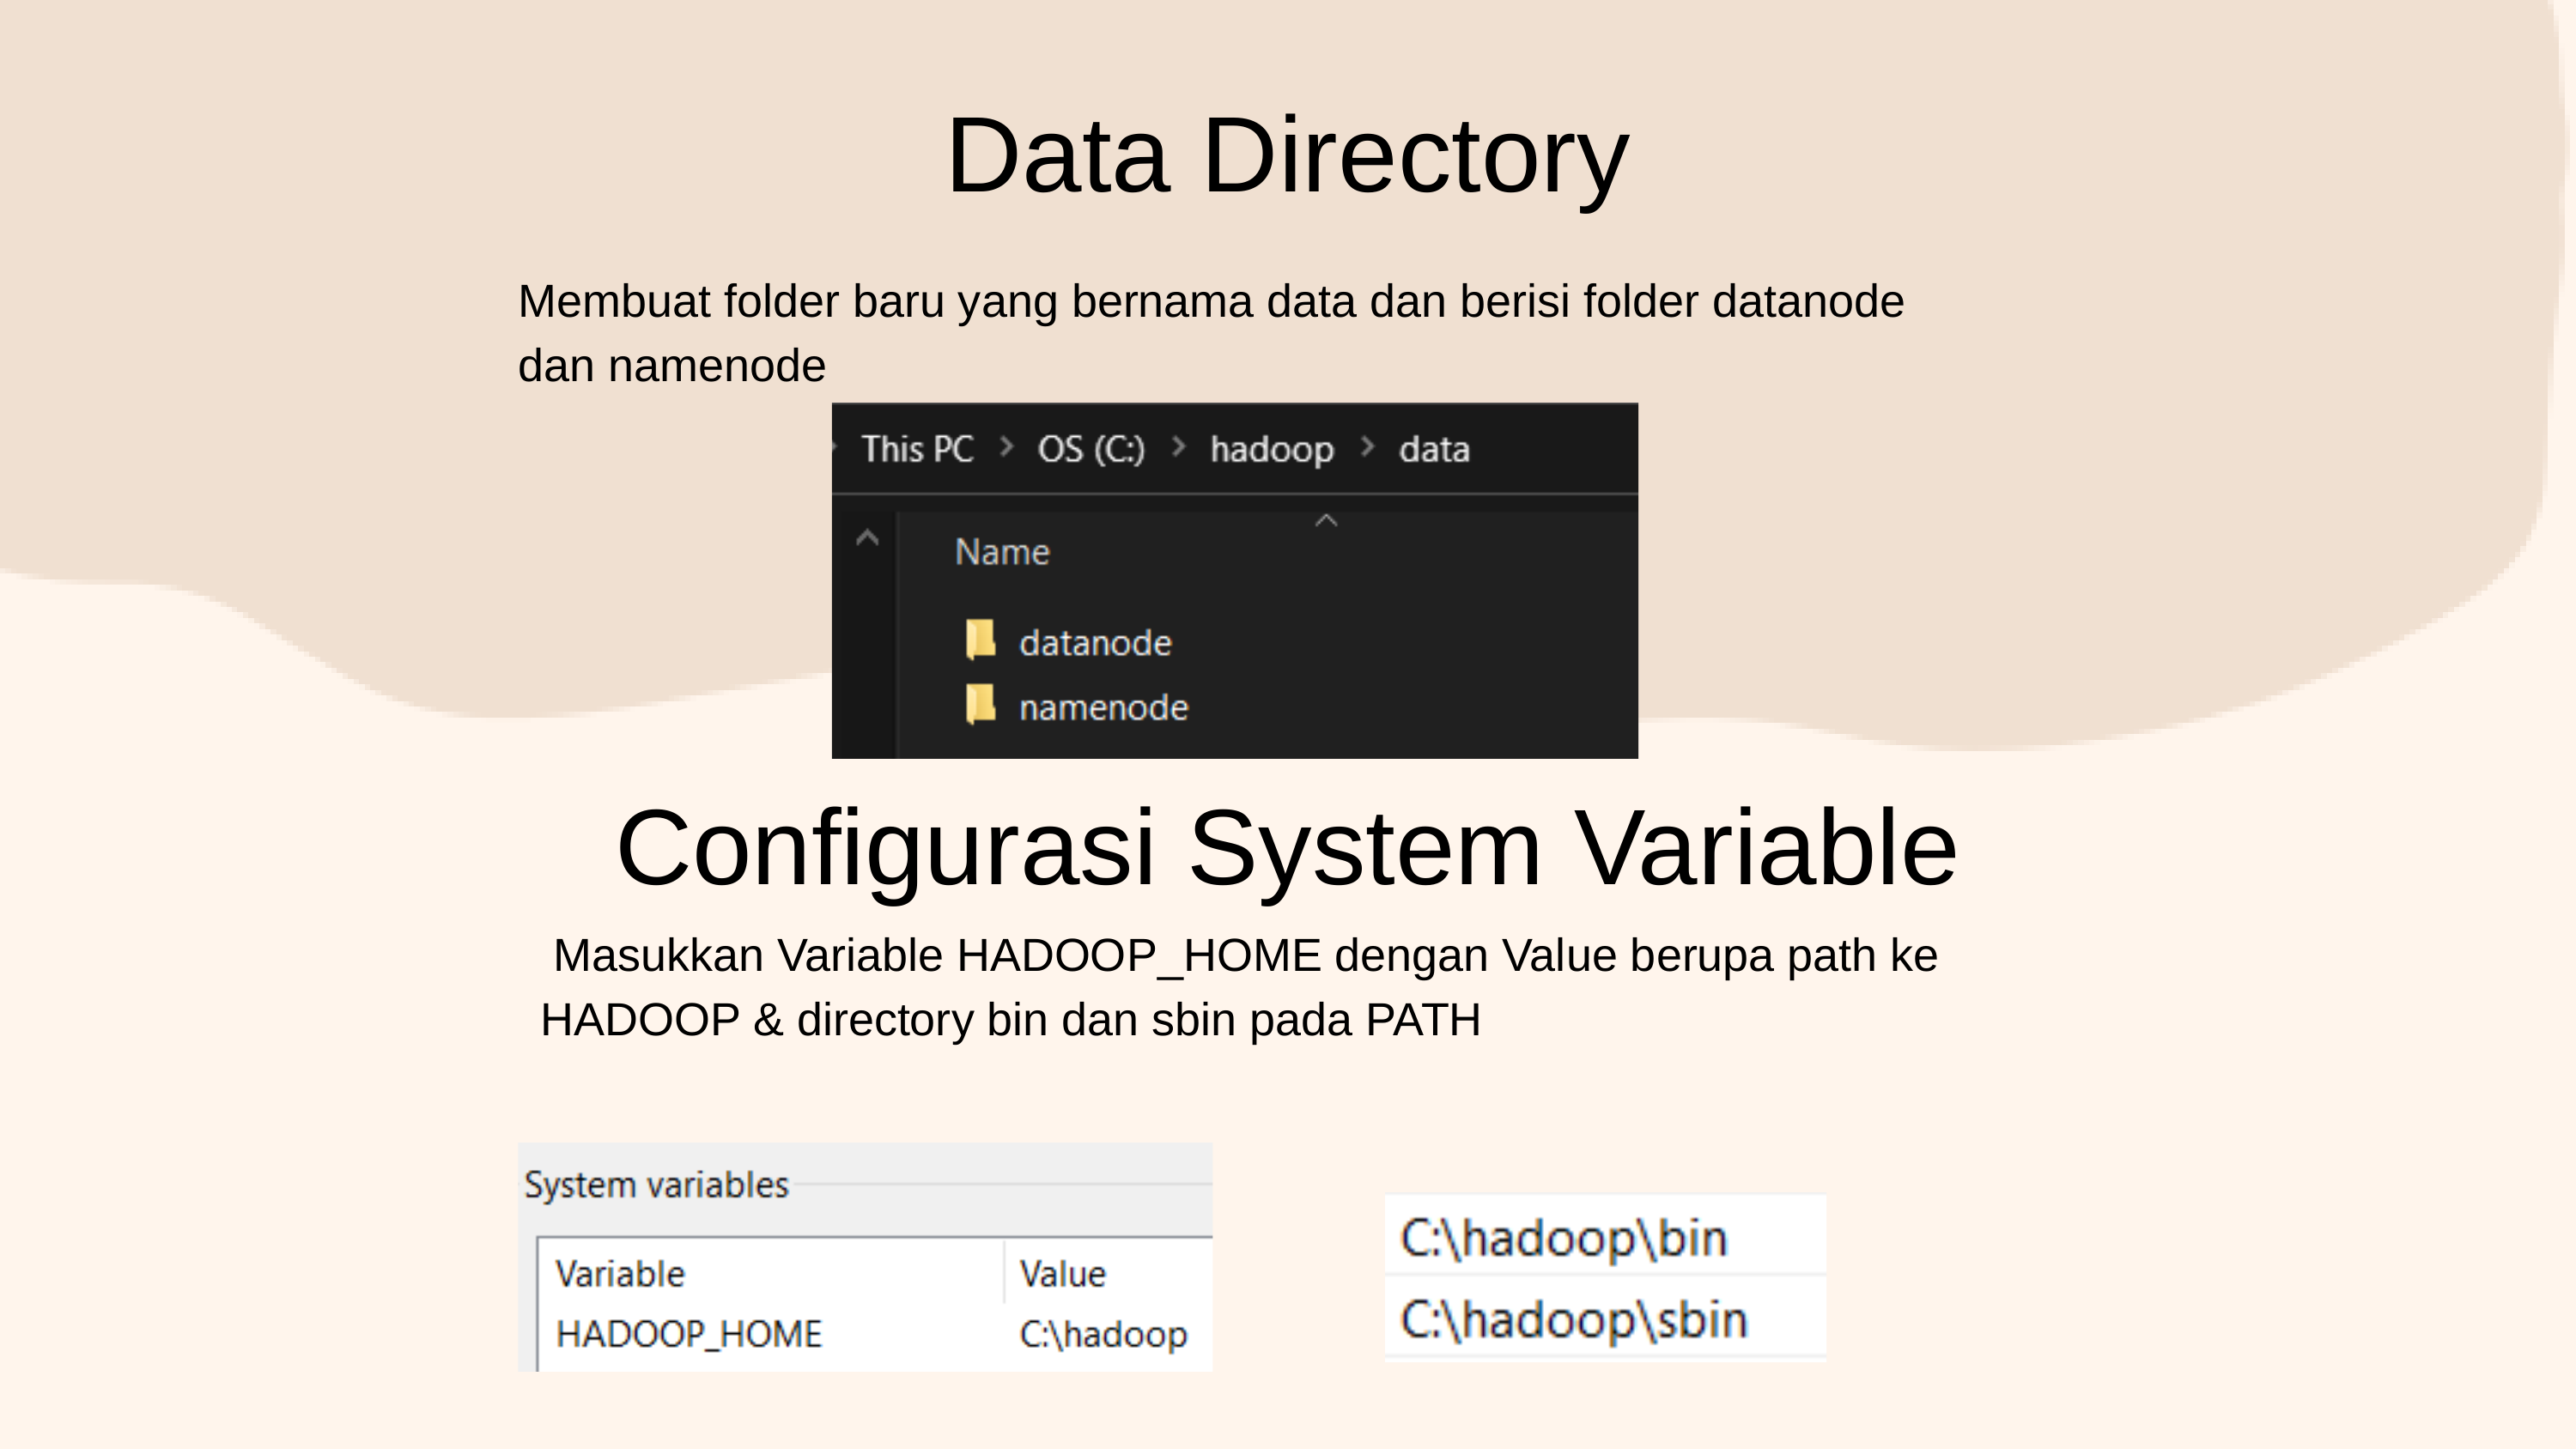

Data Directory
Membuat folder baru yang bernama data dan berisi folder datanode dan namenode

Configurasi System Variable
 Masukkan Variable HADOOP_HOME dengan Value berupa path ke HADOOP & directory bin dan sbin pada PATH